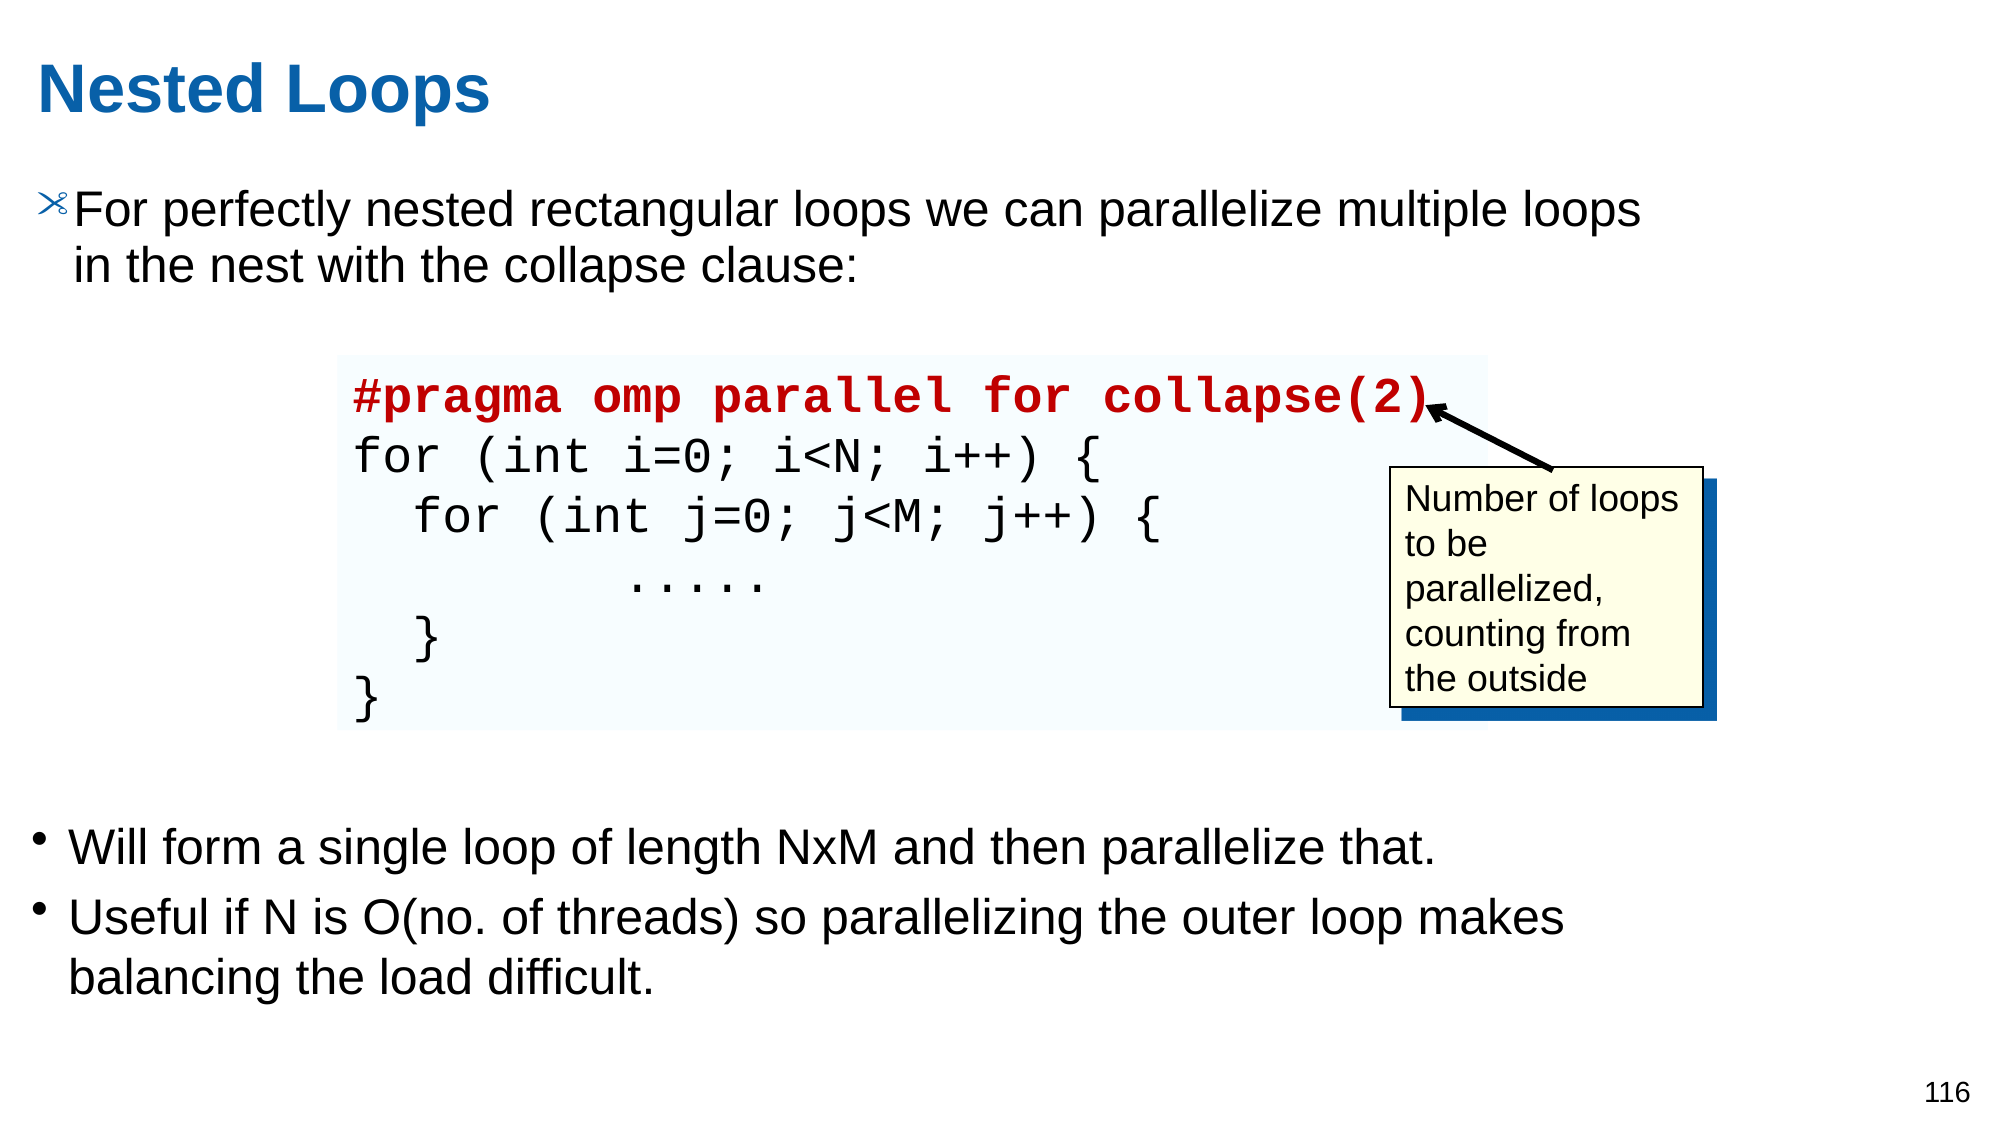

Nested Loops
For perfectly nested rectangular loops we can parallelize multiple loops in the nest with the collapse clause:
#pragma omp parallel for collapse(2)
for (int i=0; i<N; i++) {
  for (int j=0; j<M; j++) {
         .....
  }
}

Number of loops to be parallelized, counting from the outside
Will form a single loop of length NxM and then parallelize that.
Useful if N is O(no. of threads) so parallelizing the outer loop makes balancing the load difficult.

116